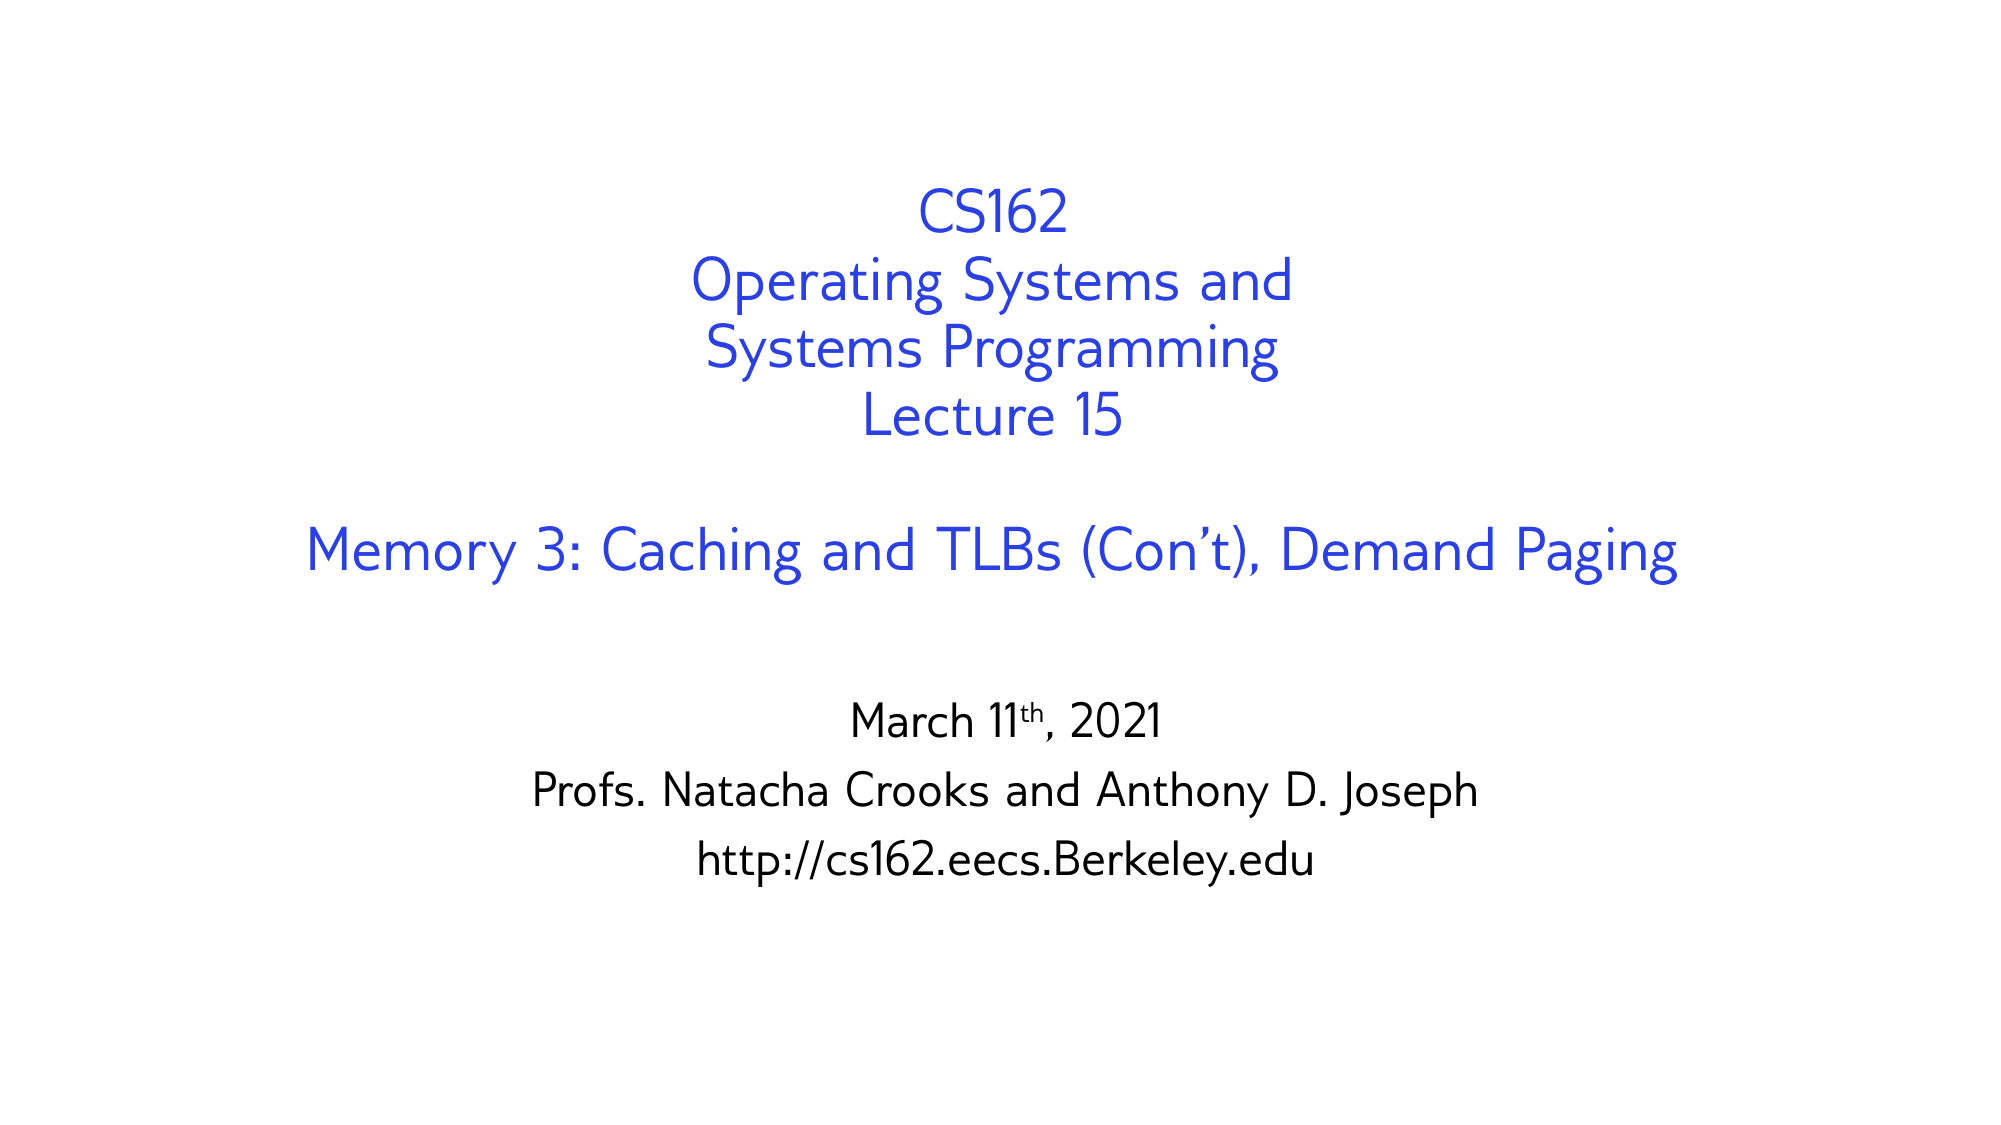

# CS162 Operating Systems and Systems Programming Lecture 15 Memory 3: Caching and TLBs (Con’t), Demand Paging
March 11th, 2021
Profs. Natacha Crooks and Anthony D. Joseph
http://cs162.eecs.Berkeley.edu